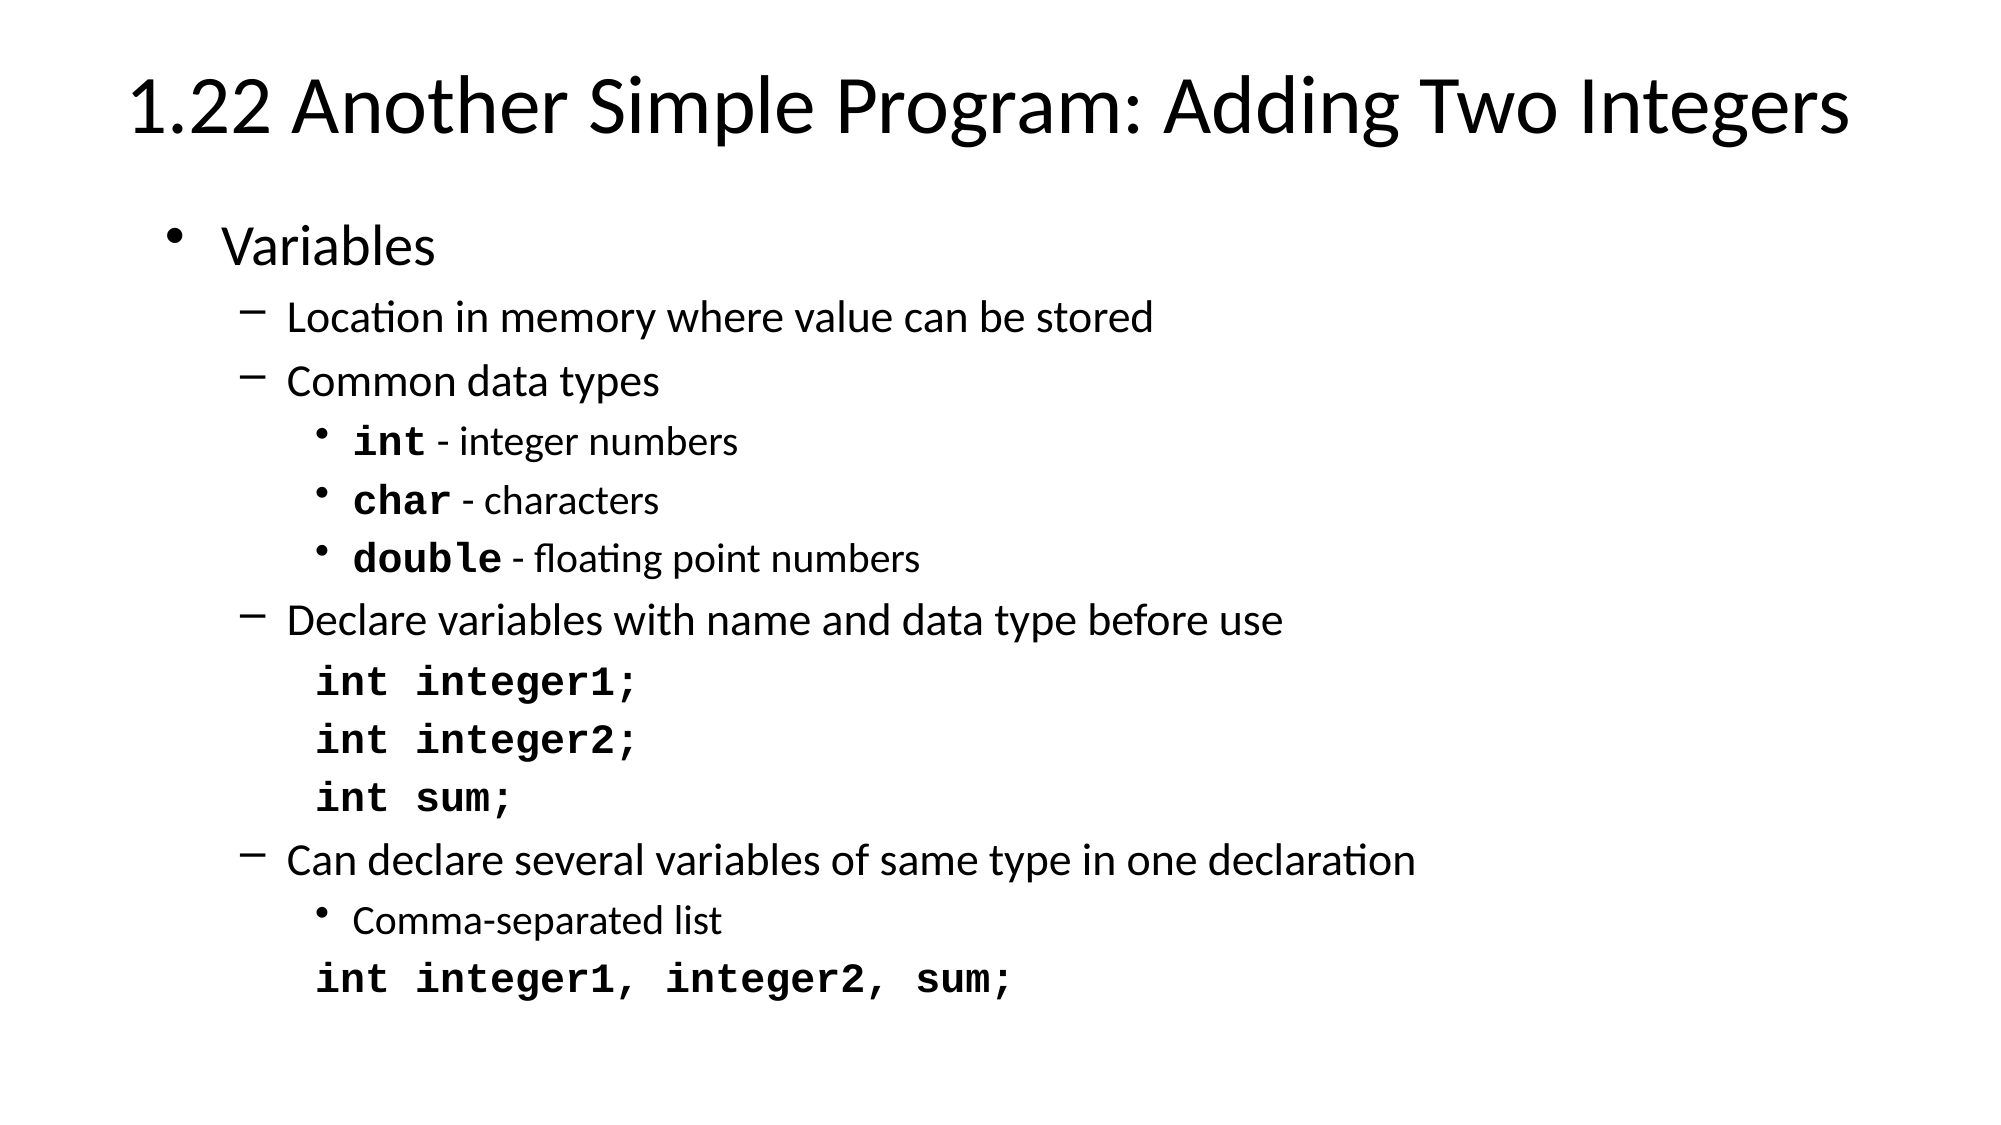

# 1.22 Another Simple Program: Adding Two Integers
Variables
Location in memory where value can be stored
Common data types
int - integer numbers
char - characters
double - floating point numbers
Declare variables with name and data type before use
int integer1;
int integer2;
int sum;
Can declare several variables of same type in one declaration
Comma-separated list
int integer1, integer2, sum;